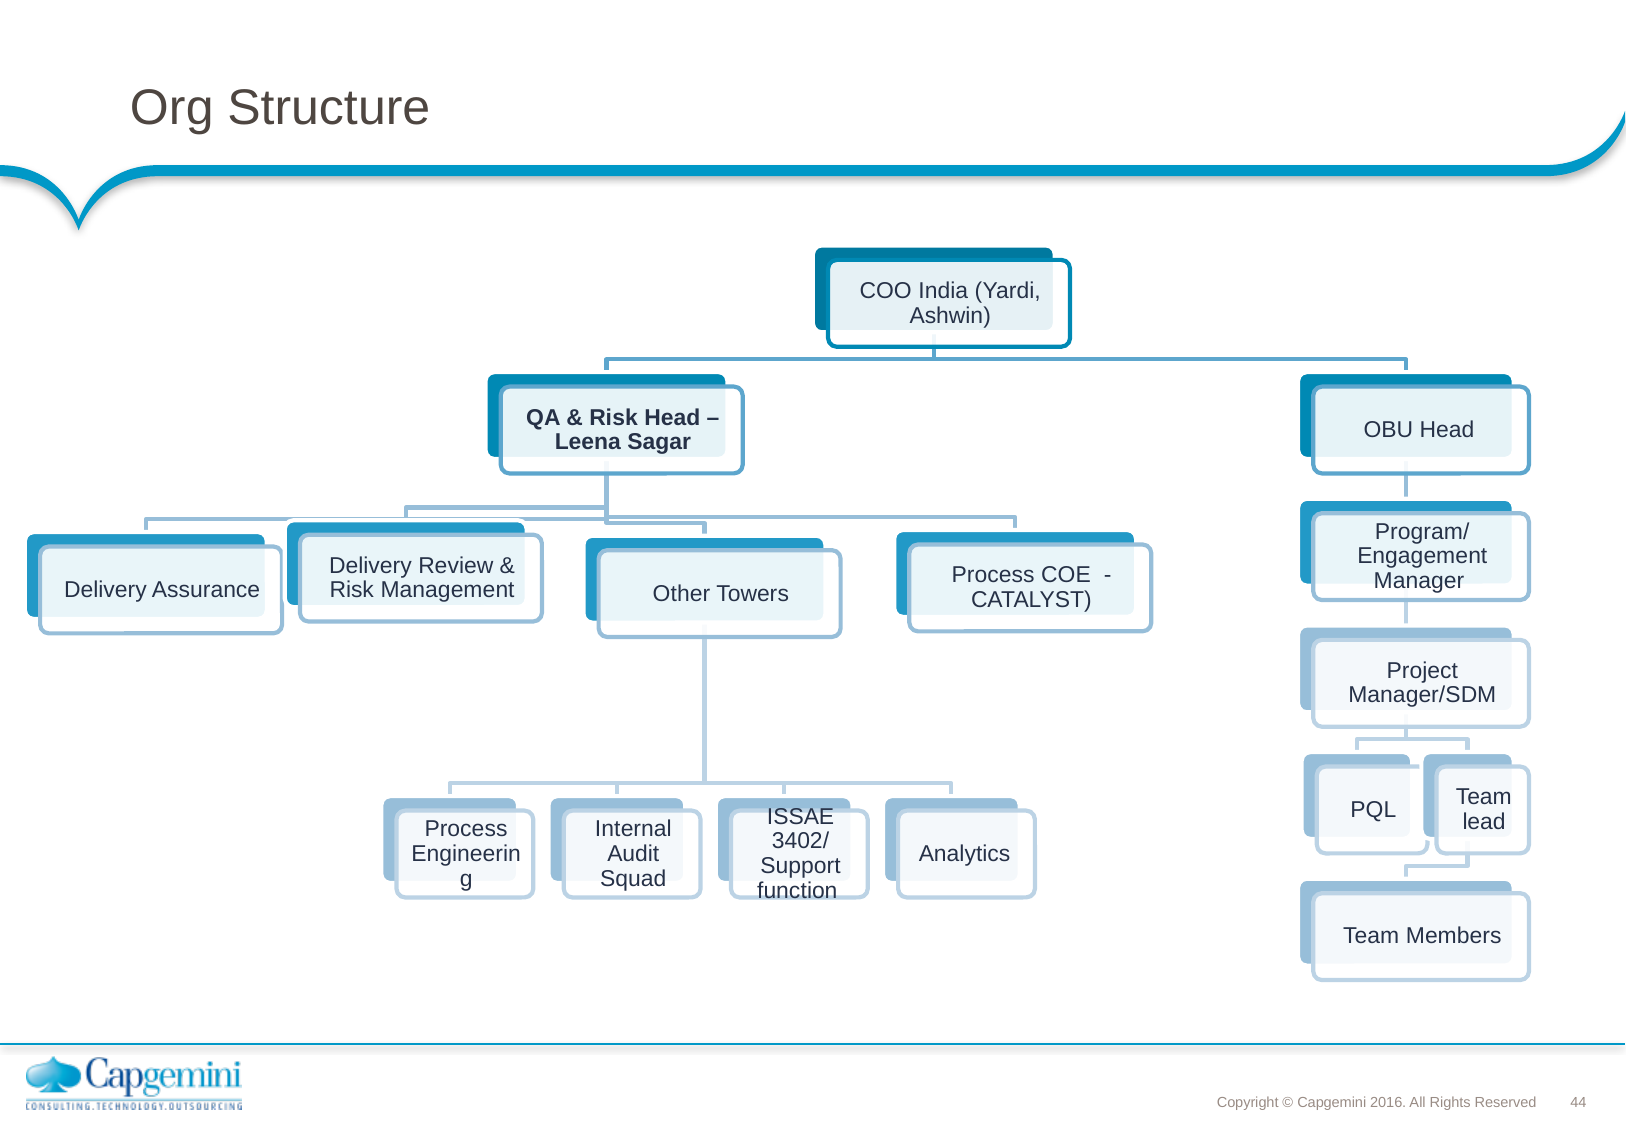

# Org Structure
COO India (Yardi, Ashwin)
QA & Risk Head – Leena Sagar
Delivery Assurance
Delivery Review & Risk Management
Other Towers
Process Engineering
Internal Audit Squad
ISSAE 3402/ Support function
Analytics
Process COE  - CATALYST)
OBU Head
Program/ Engagement Manager
Project Manager/SDM
PQL
Team lead
Team Members